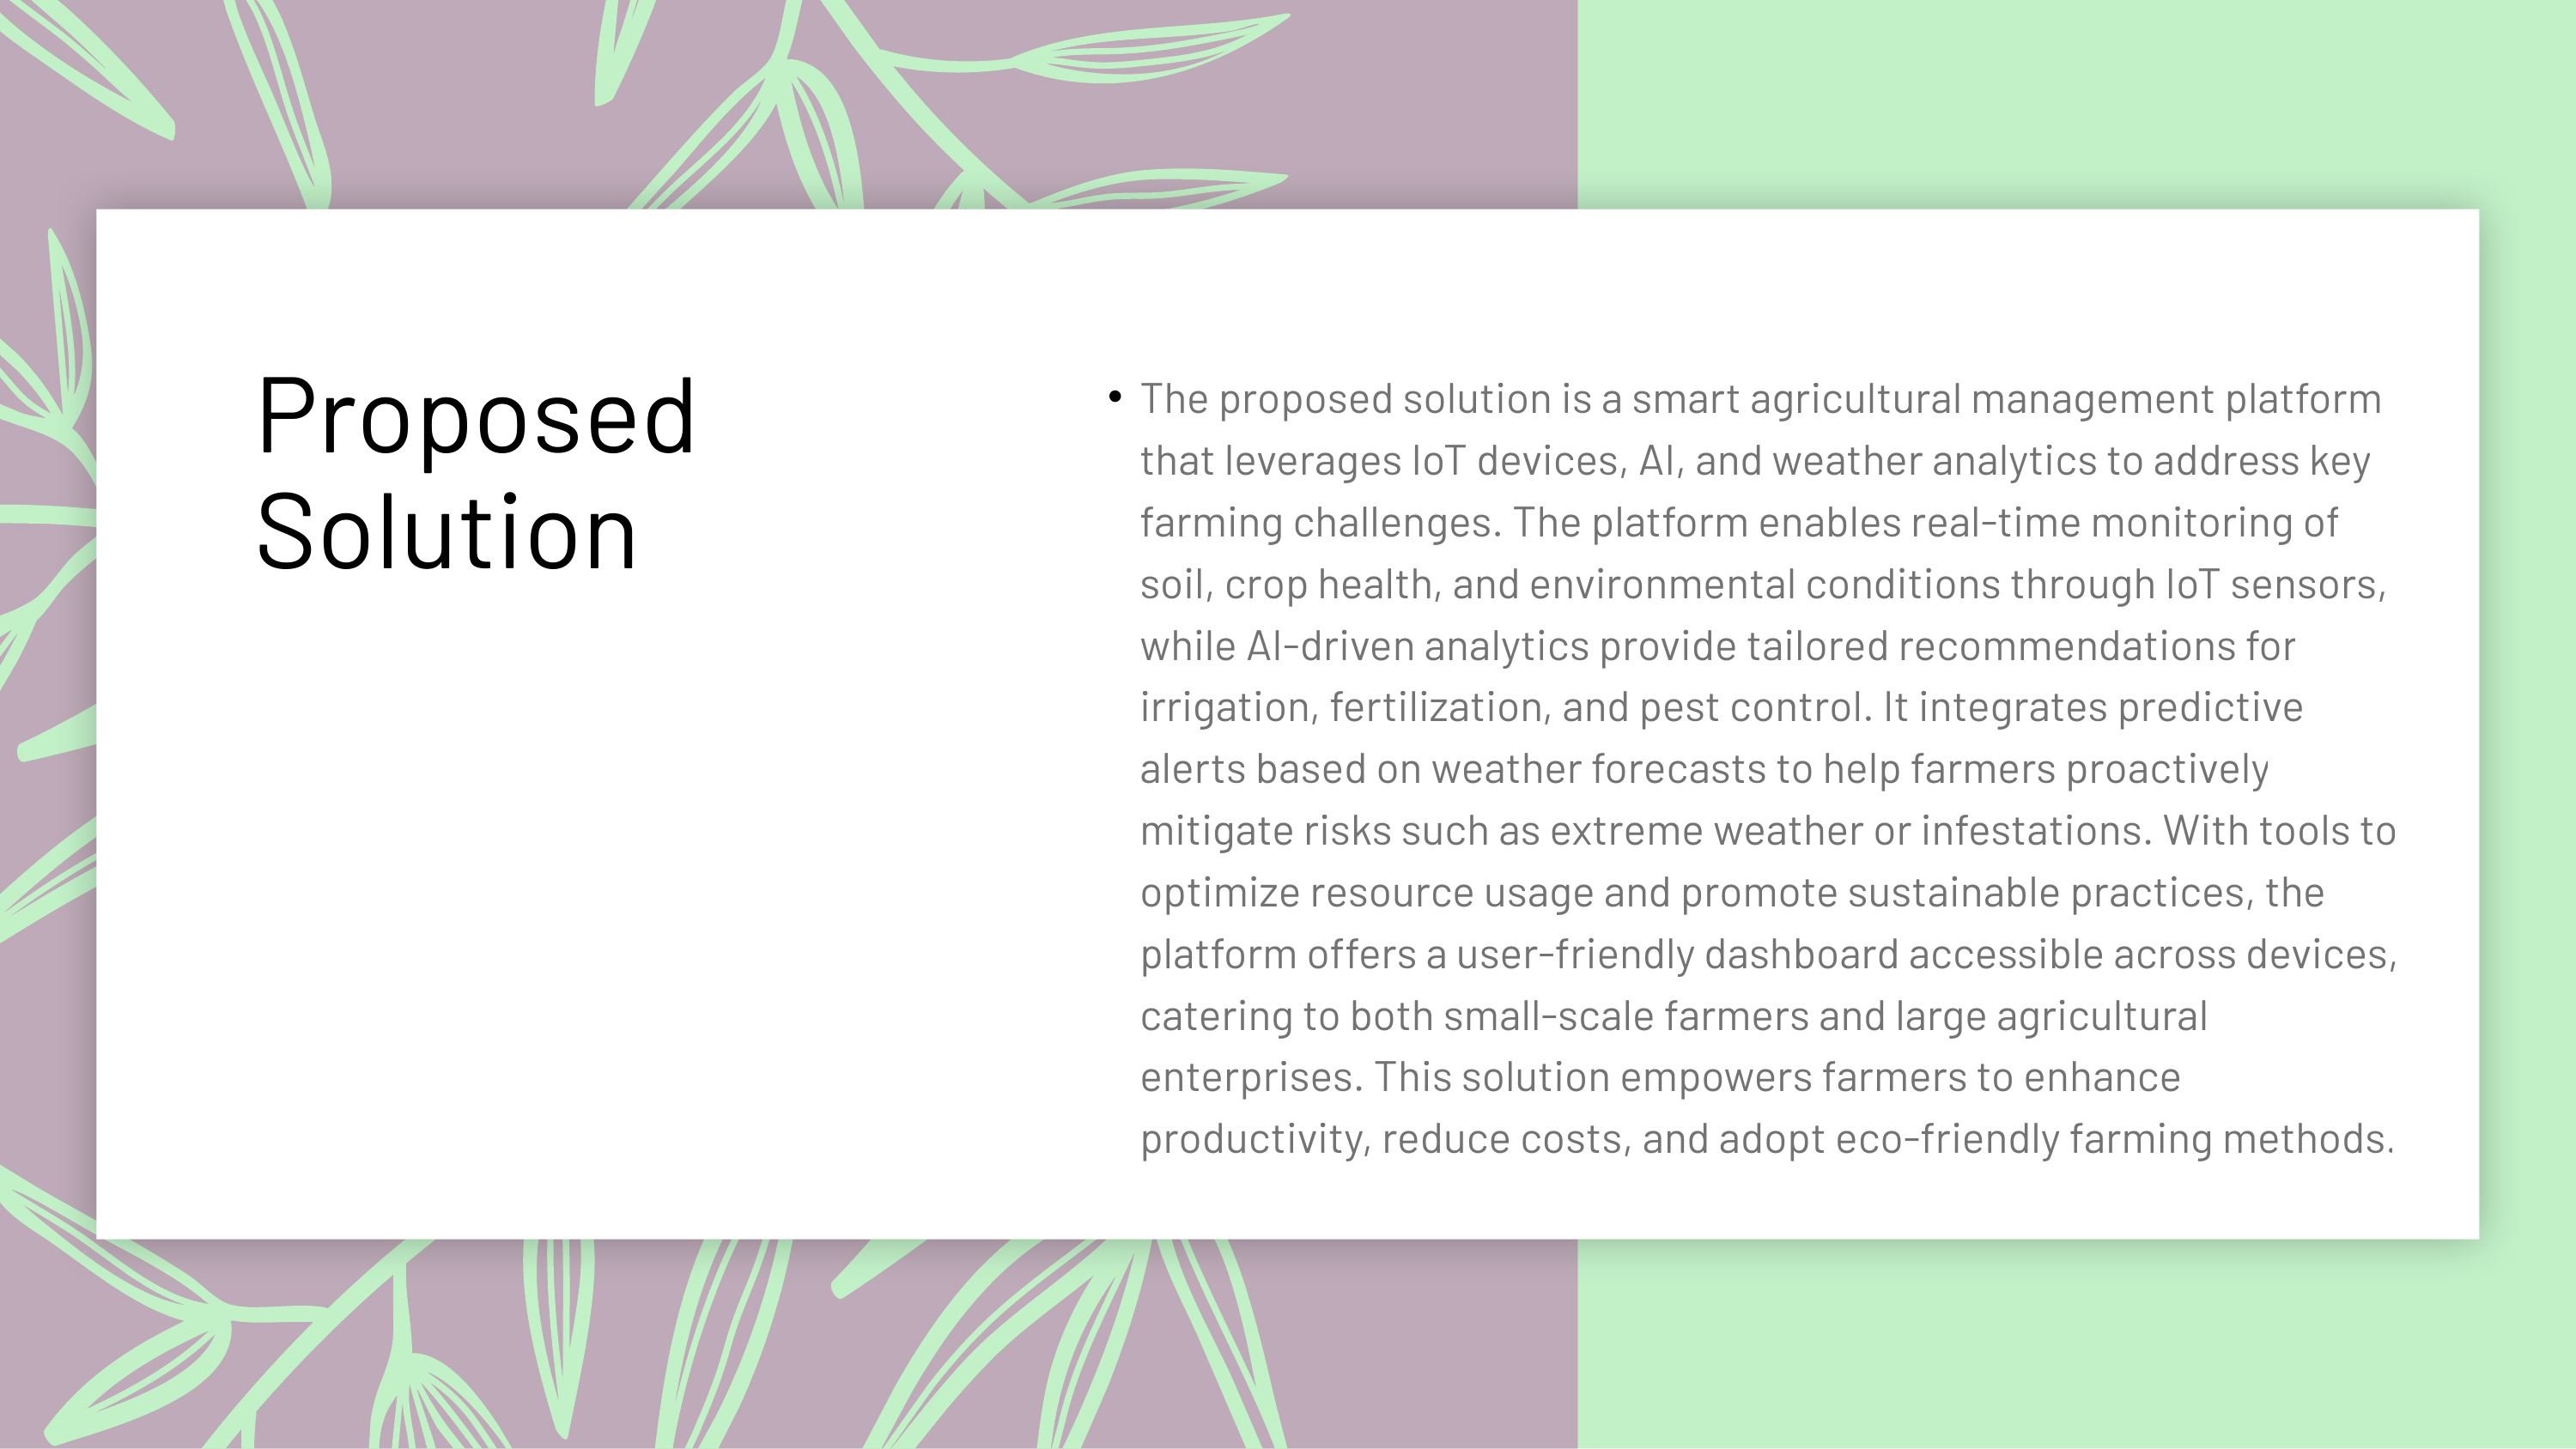

# Proposed Solution
The proposed solution is a smart agricultural management platform that leverages IoT devices, AI, and weather analytics to address key farming challenges. The platform enables real-time monitoring of soil, crop health, and environmental conditions through IoT sensors, while AI-driven analytics provide tailored recommendations for irrigation, fertilization, and pest control. It integrates predictive alerts based on weather forecasts to help farmers proactively mitigate risks such as extreme weather or infestations. With tools to optimize resource usage and promote sustainable practices, the platform offers a user-friendly dashboard accessible across devices, catering to both small-scale farmers and large agricultural enterprises. This solution empowers farmers to enhance productivity, reduce costs, and adopt eco-friendly farming methods.